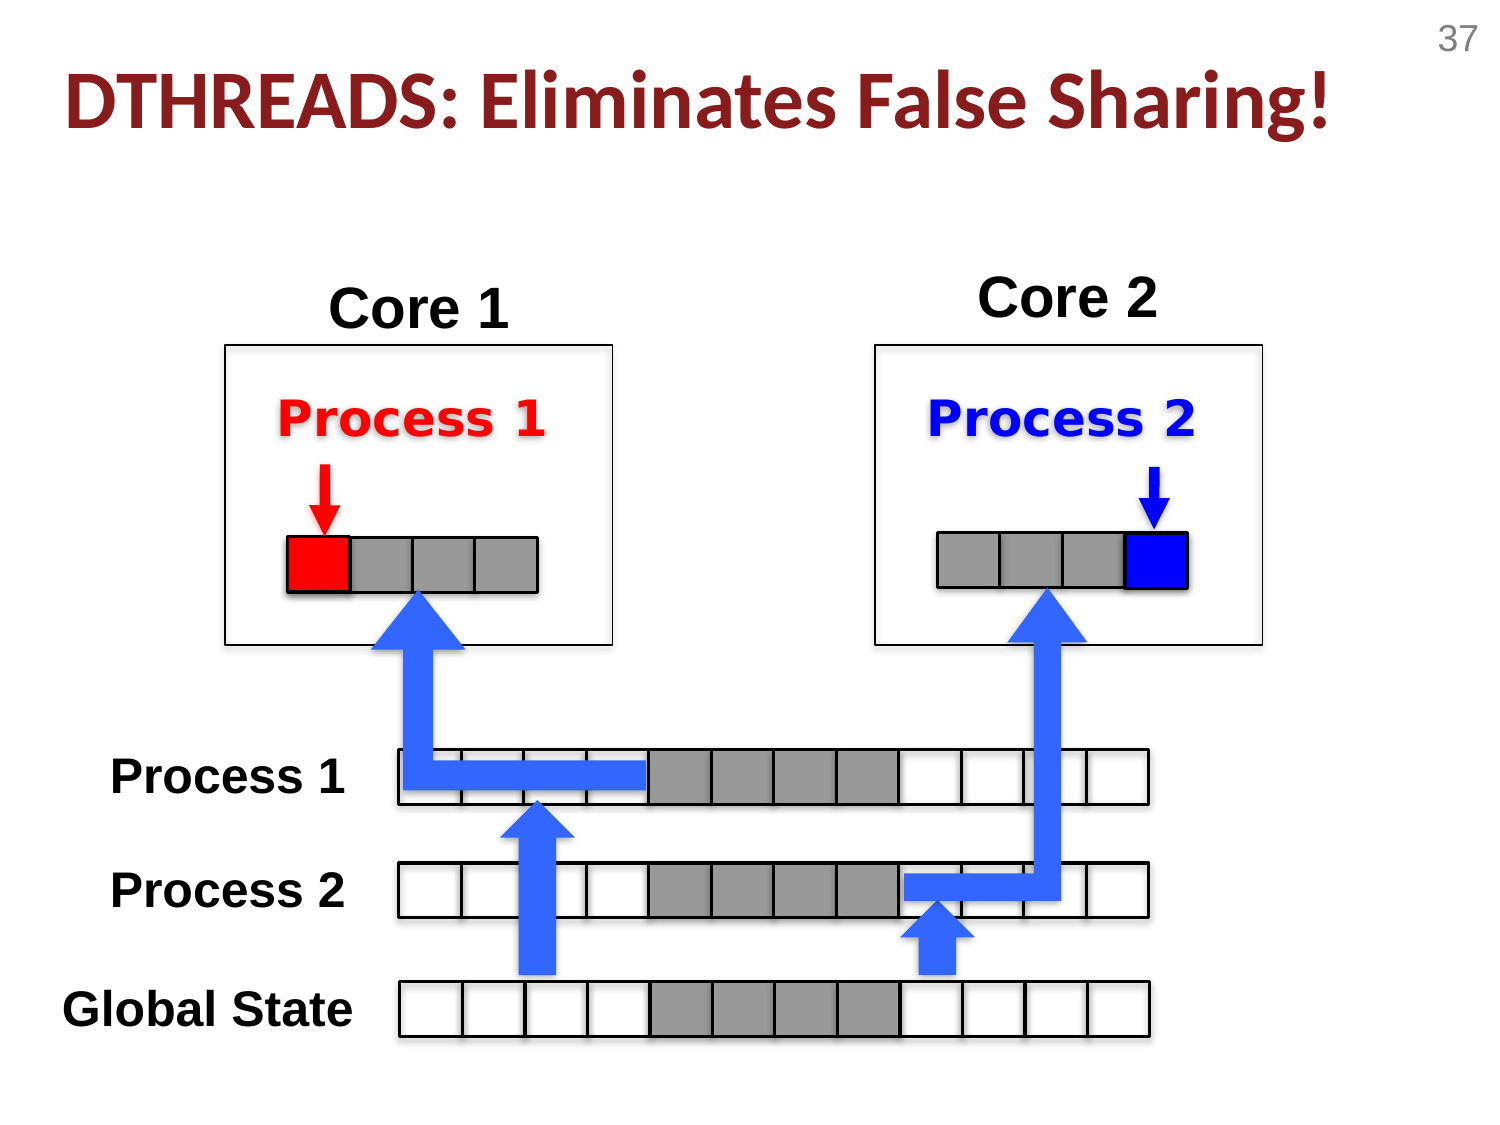

# Dthreads: Eliminates False Sharing!
Core 2
Core 1

Process 1
Process 2

Process 1

Process 2

Global State